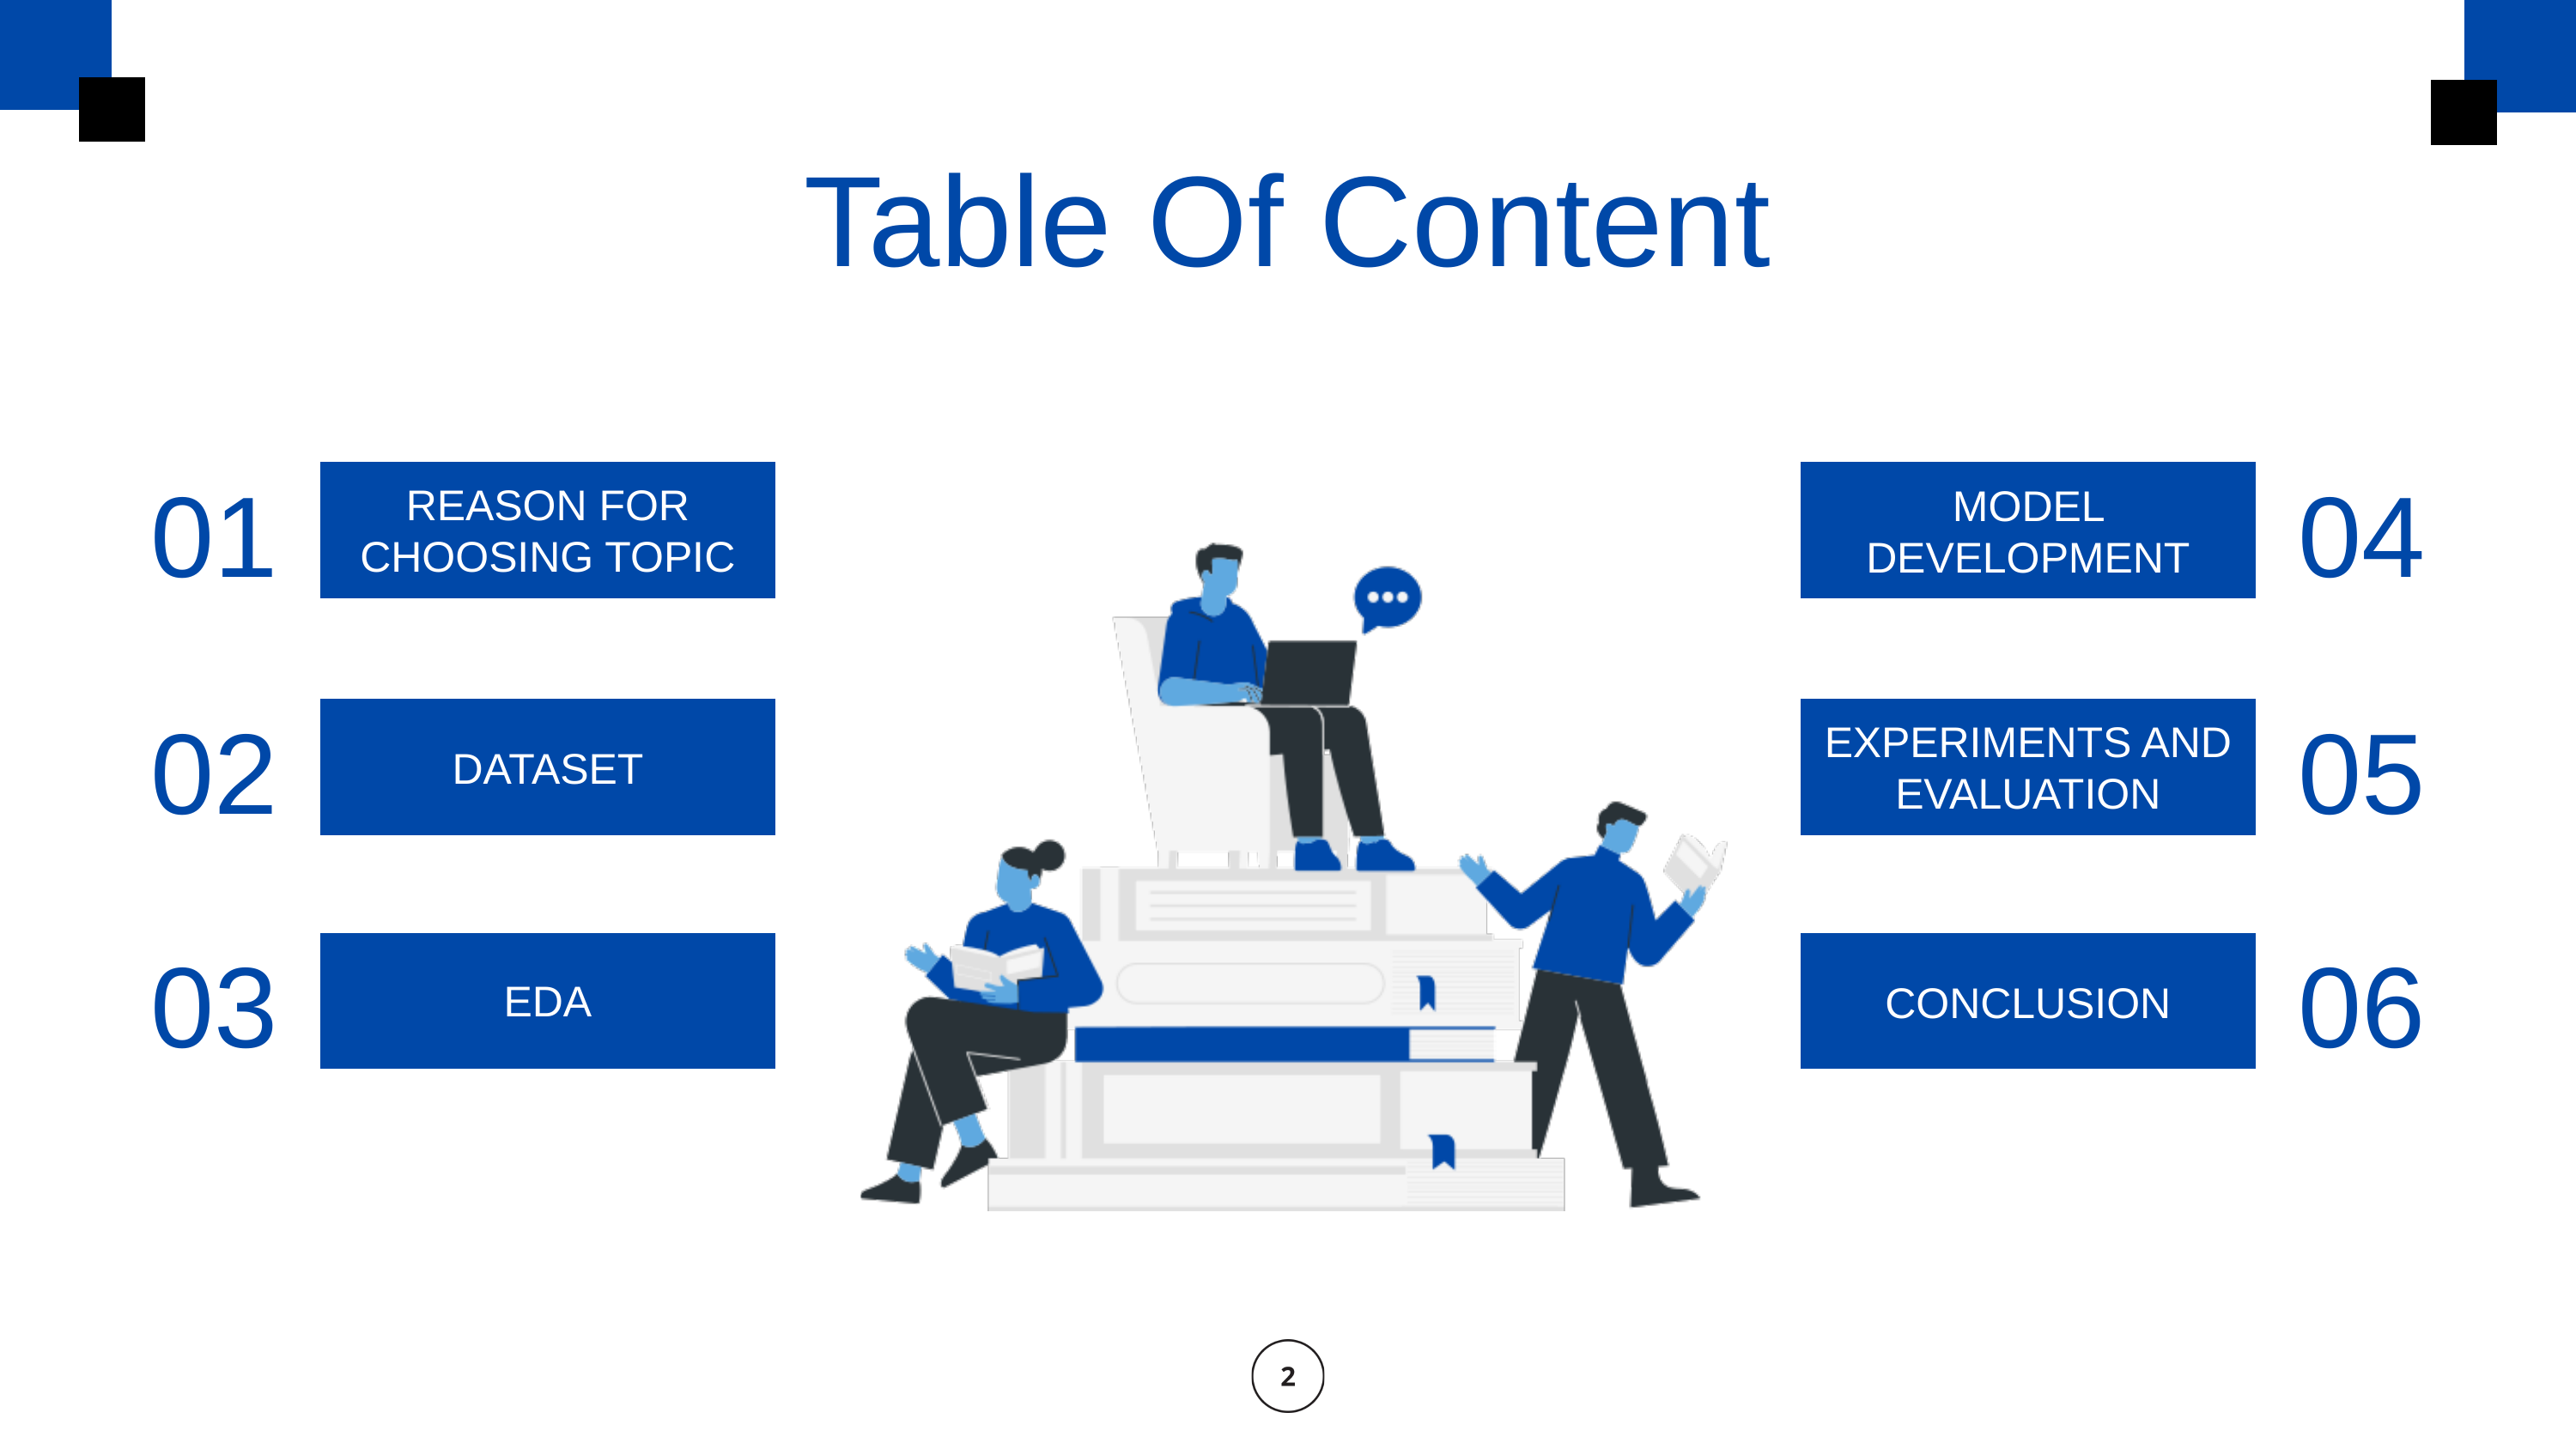

Table Of Content

01
04
REASON FOR CHOOSING TOPIC
MODEL DEVELOPMENT

02
05
EXPERIMENTS AND EVALUATION
DATASET

03
06
EDA
CONCLUSION